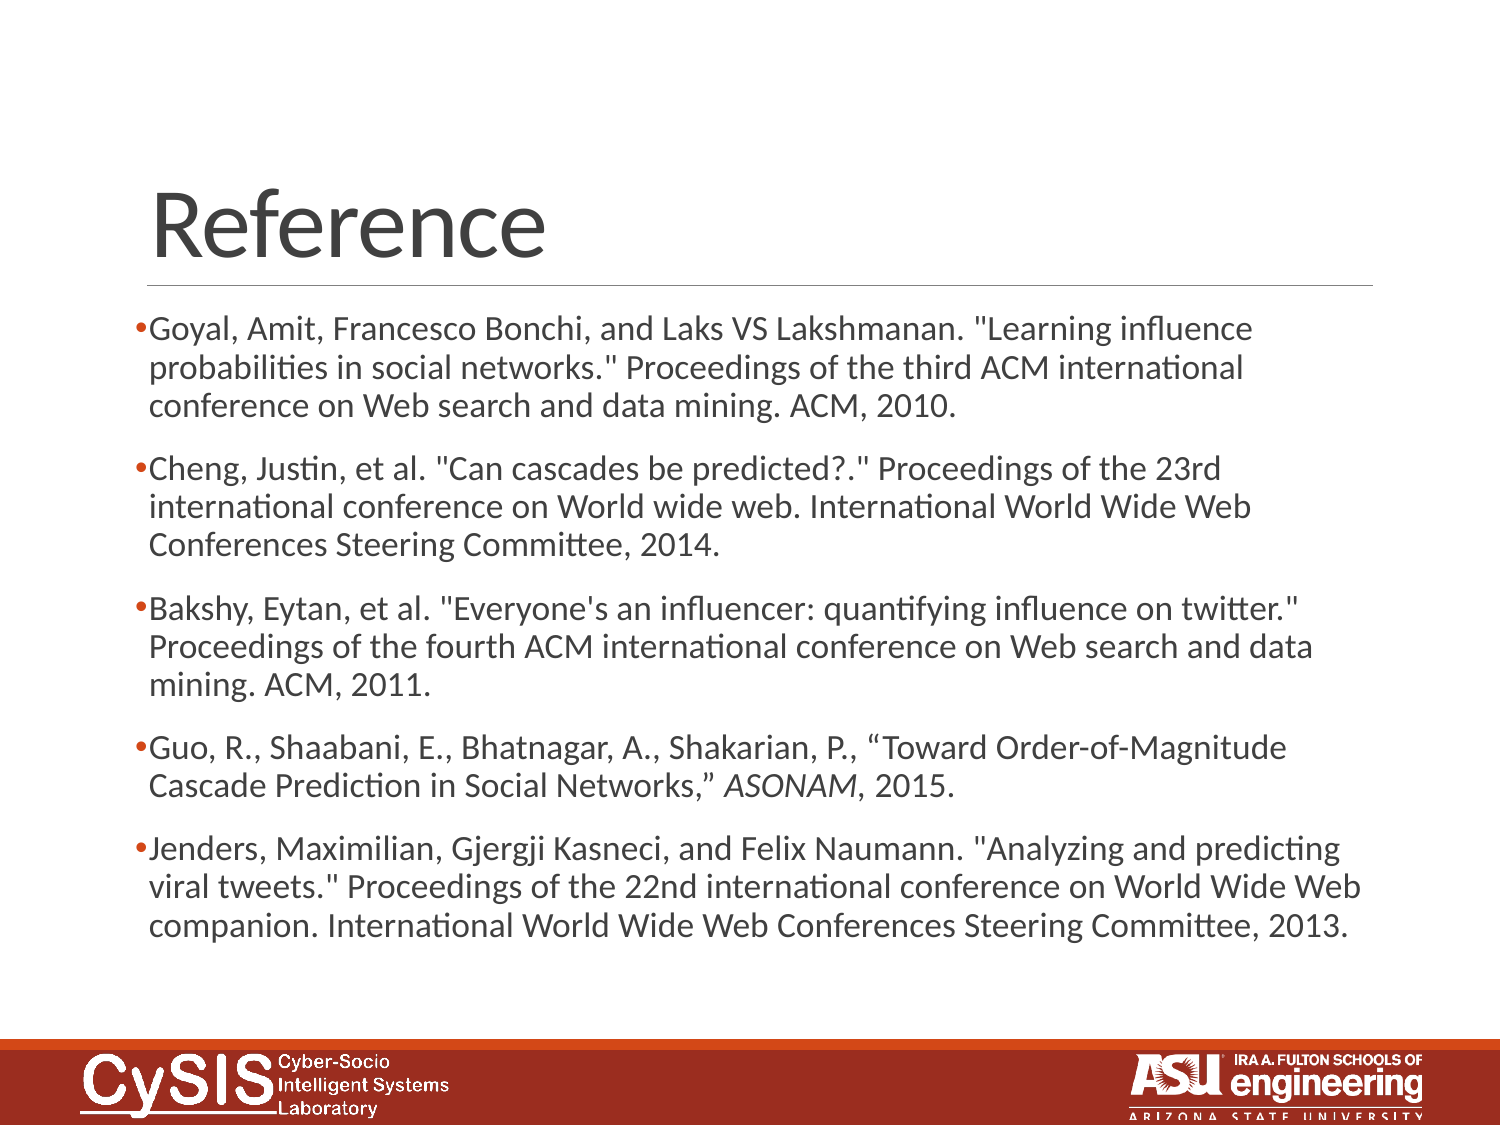

# Reference
Goyal, Amit, Francesco Bonchi, and Laks VS Lakshmanan. "Learning influence probabilities in social networks." Proceedings of the third ACM international conference on Web search and data mining. ACM, 2010.
Cheng, Justin, et al. "Can cascades be predicted?." Proceedings of the 23rd international conference on World wide web. International World Wide Web Conferences Steering Committee, 2014.
Bakshy, Eytan, et al. "Everyone's an influencer: quantifying influence on twitter." Proceedings of the fourth ACM international conference on Web search and data mining. ACM, 2011.
Guo, R., Shaabani, E., Bhatnagar, A., Shakarian, P., “Toward Order-of-Magnitude Cascade Prediction in Social Networks,” ASONAM, 2015.
Jenders, Maximilian, Gjergji Kasneci, and Felix Naumann. "Analyzing and predicting viral tweets." Proceedings of the 22nd international conference on World Wide Web companion. International World Wide Web Conferences Steering Committee, 2013.